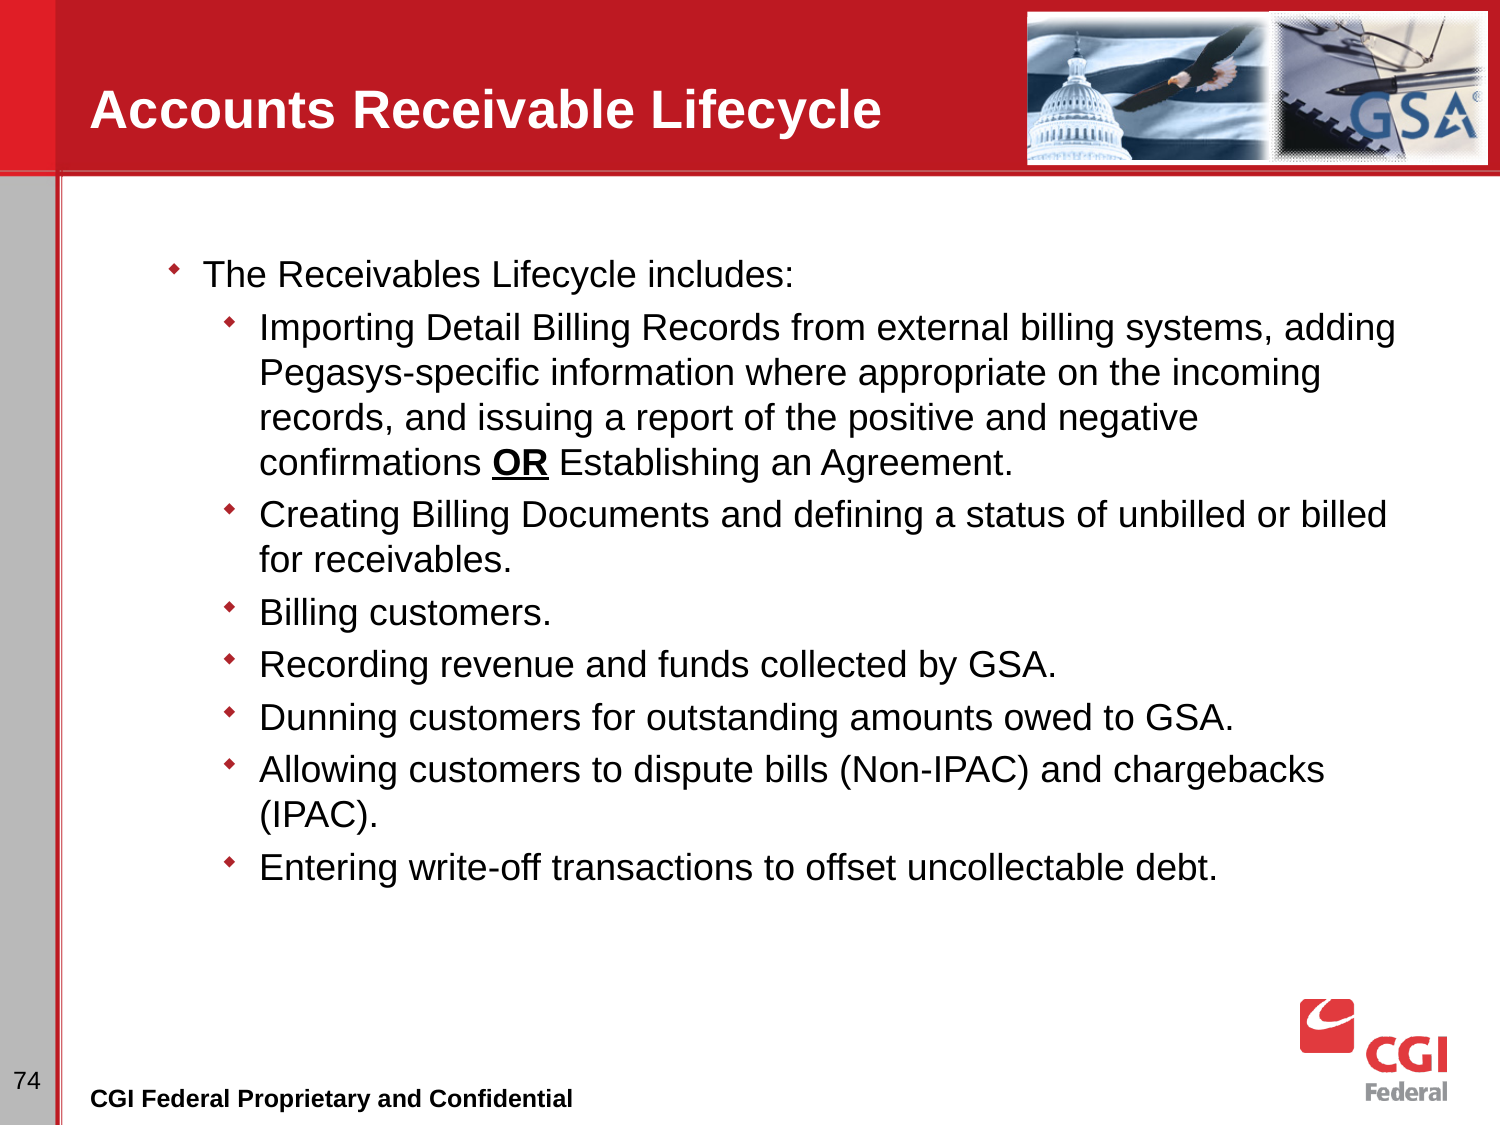

# Accounts Receivable Lifecycle
The Receivables Lifecycle includes:
Importing Detail Billing Records from external billing systems, adding Pegasys-specific information where appropriate on the incoming records, and issuing a report of the positive and negative confirmations OR Establishing an Agreement.
Creating Billing Documents and defining a status of unbilled or billed  for receivables.
Billing customers.
Recording revenue and funds collected by GSA.
Dunning customers for outstanding amounts owed to GSA.
Allowing customers to dispute bills (Non-IPAC) and chargebacks (IPAC).
Entering write-off transactions to offset uncollectable debt.

74
CGI Federal Proprietary and Confidential